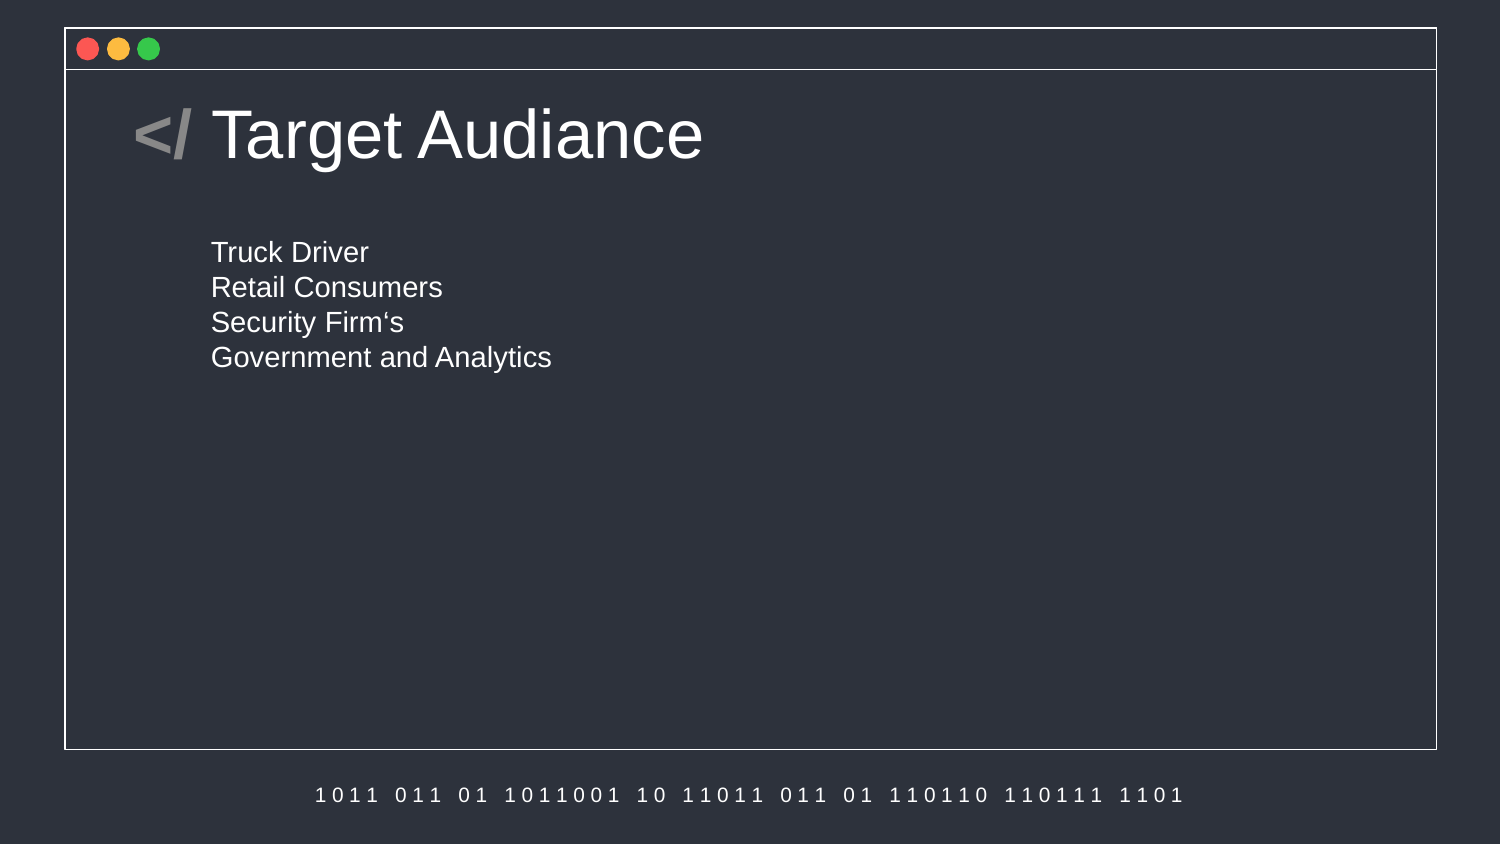

</ Target Audiance
Truck Driver
Retail Consumers
Security Firm‘s
Government and Analytics